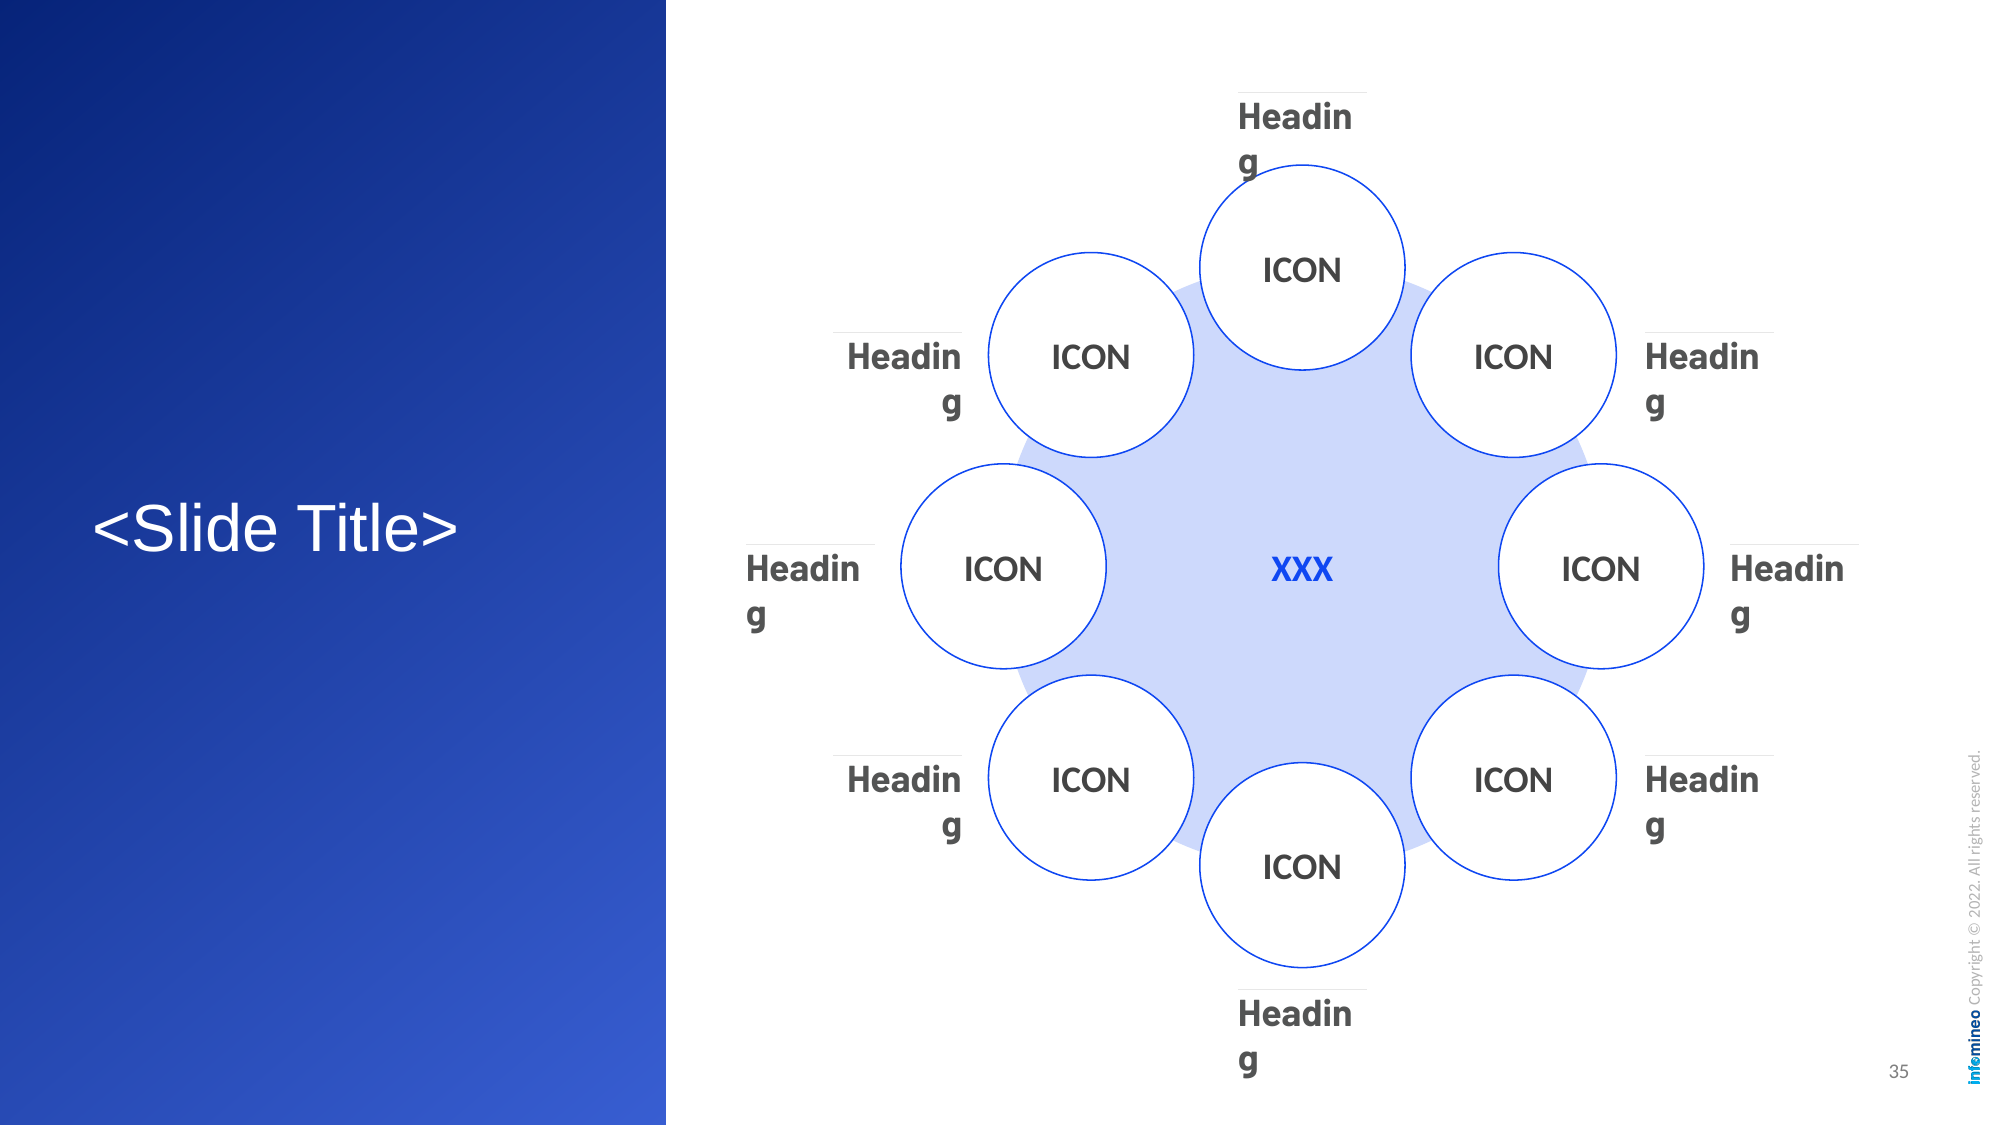

Heading
ICON
ICON
ICON
XXX
Heading
Heading
ICON
ICON
# <Slide Title>
Heading
Heading
ICON
ICON
Heading
Heading
ICON
Heading